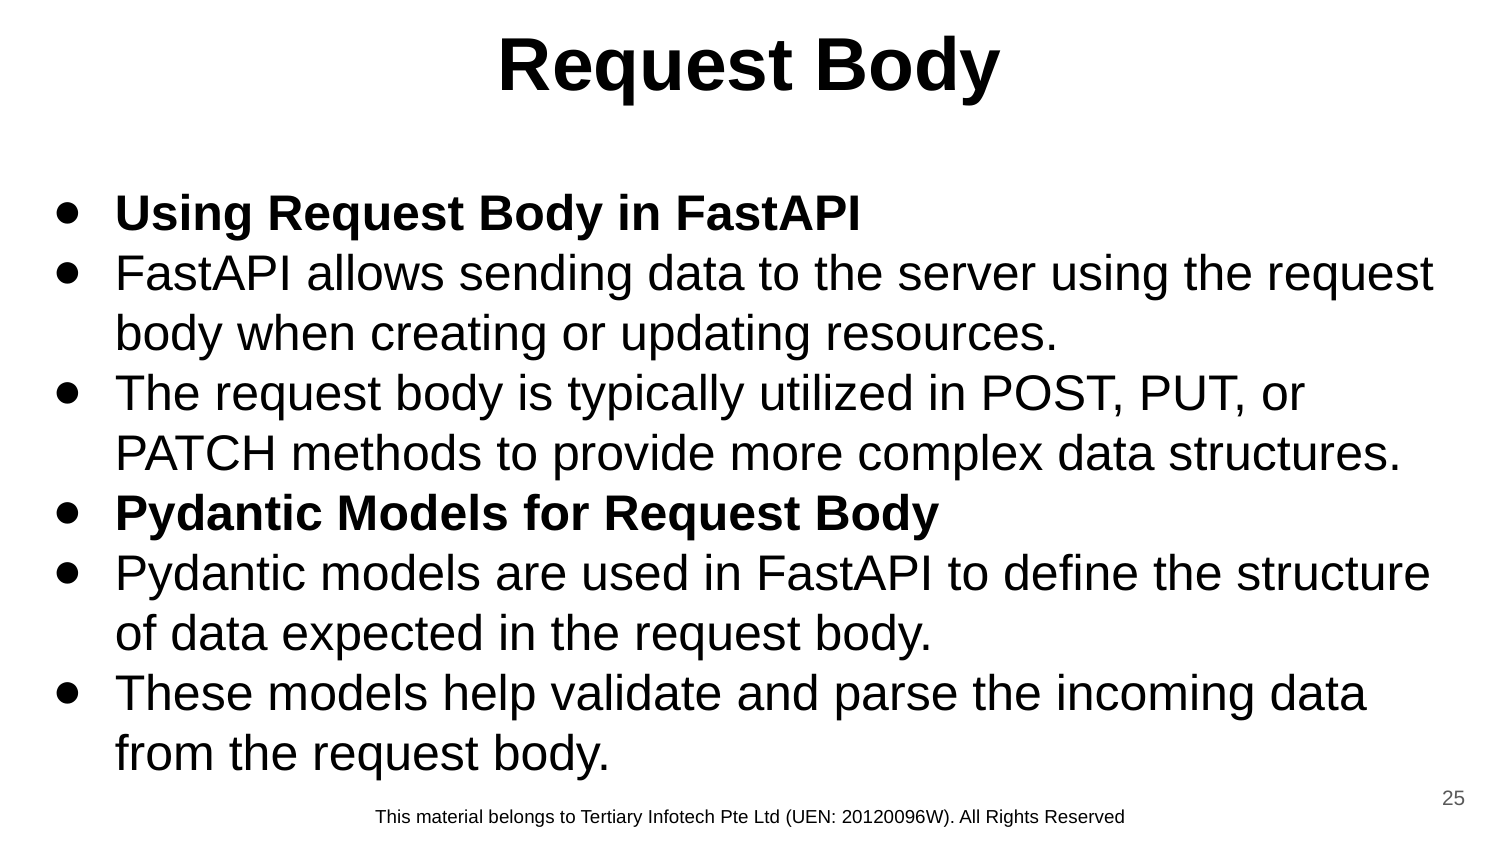

# Request Body

Using Request Body in FastAPI
FastAPI allows sending data to the server using the request body when creating or updating resources.
The request body is typically utilized in POST, PUT, or PATCH methods to provide more complex data structures.
Pydantic Models for Request Body
Pydantic models are used in FastAPI to define the structure of data expected in the request body.
These models help validate and parse the incoming data from the request body.
25